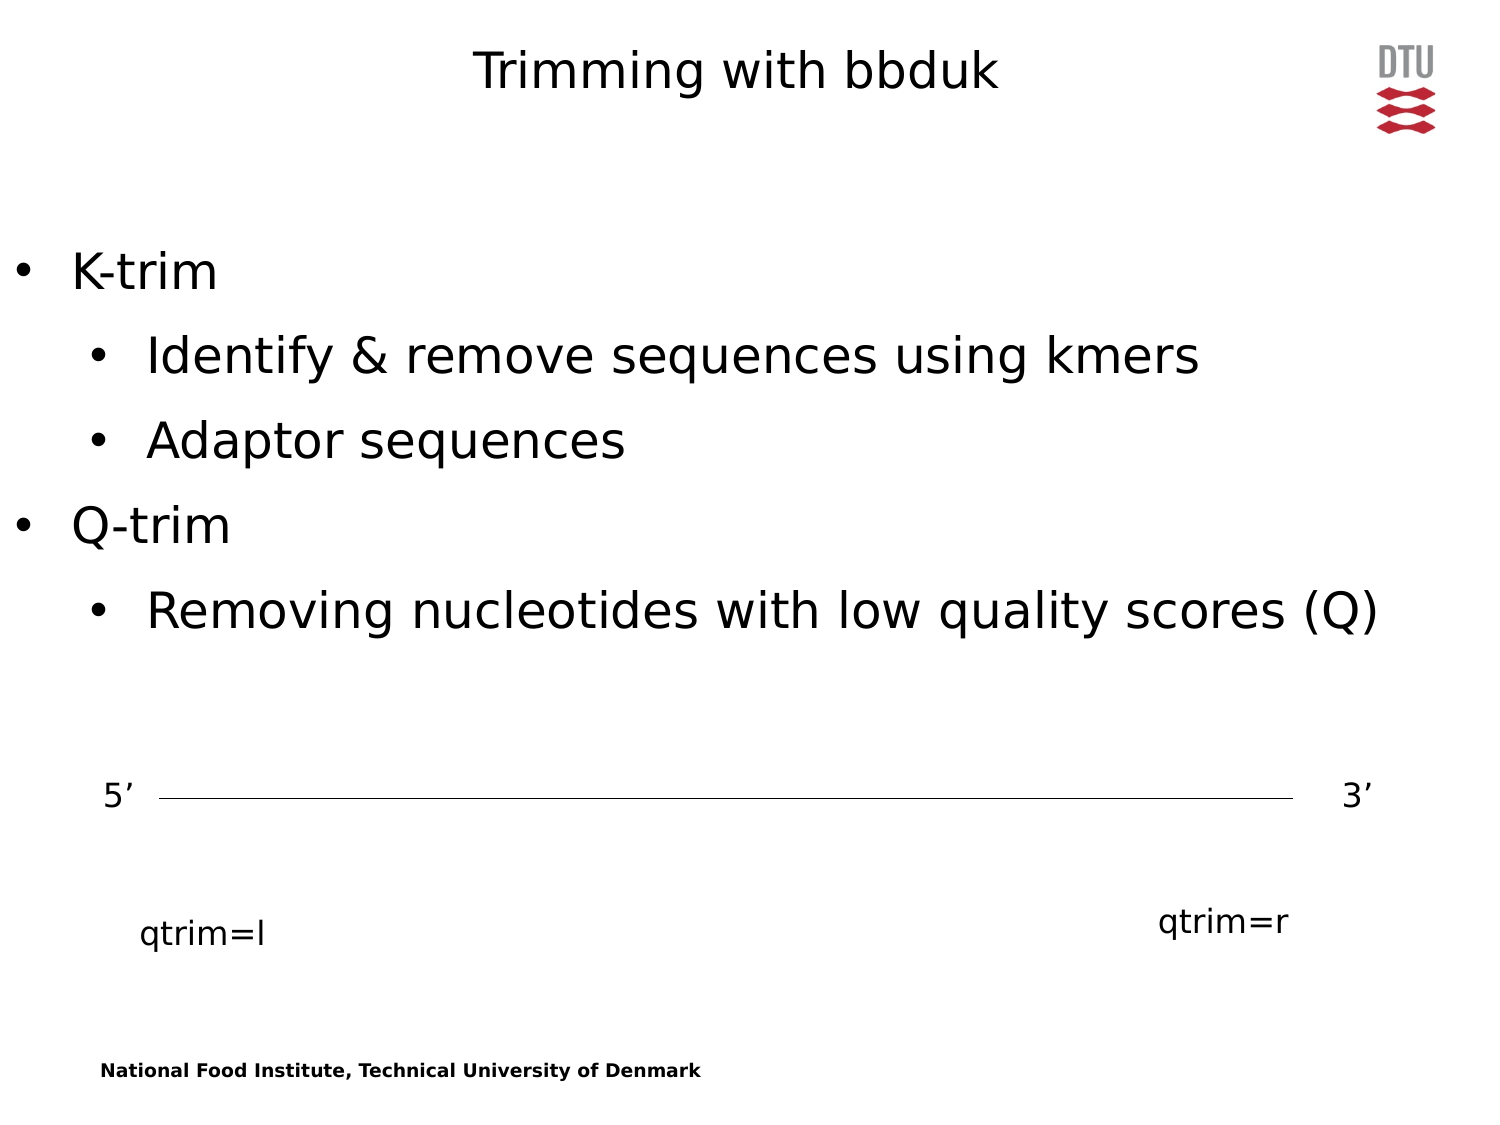

Trimming with bbduk
K-trim
Identify & remove sequences using kmers
Adaptor sequences
Q-trim
Removing nucleotides with low quality scores (Q)
5’
3’
qtrim=r
qtrim=l